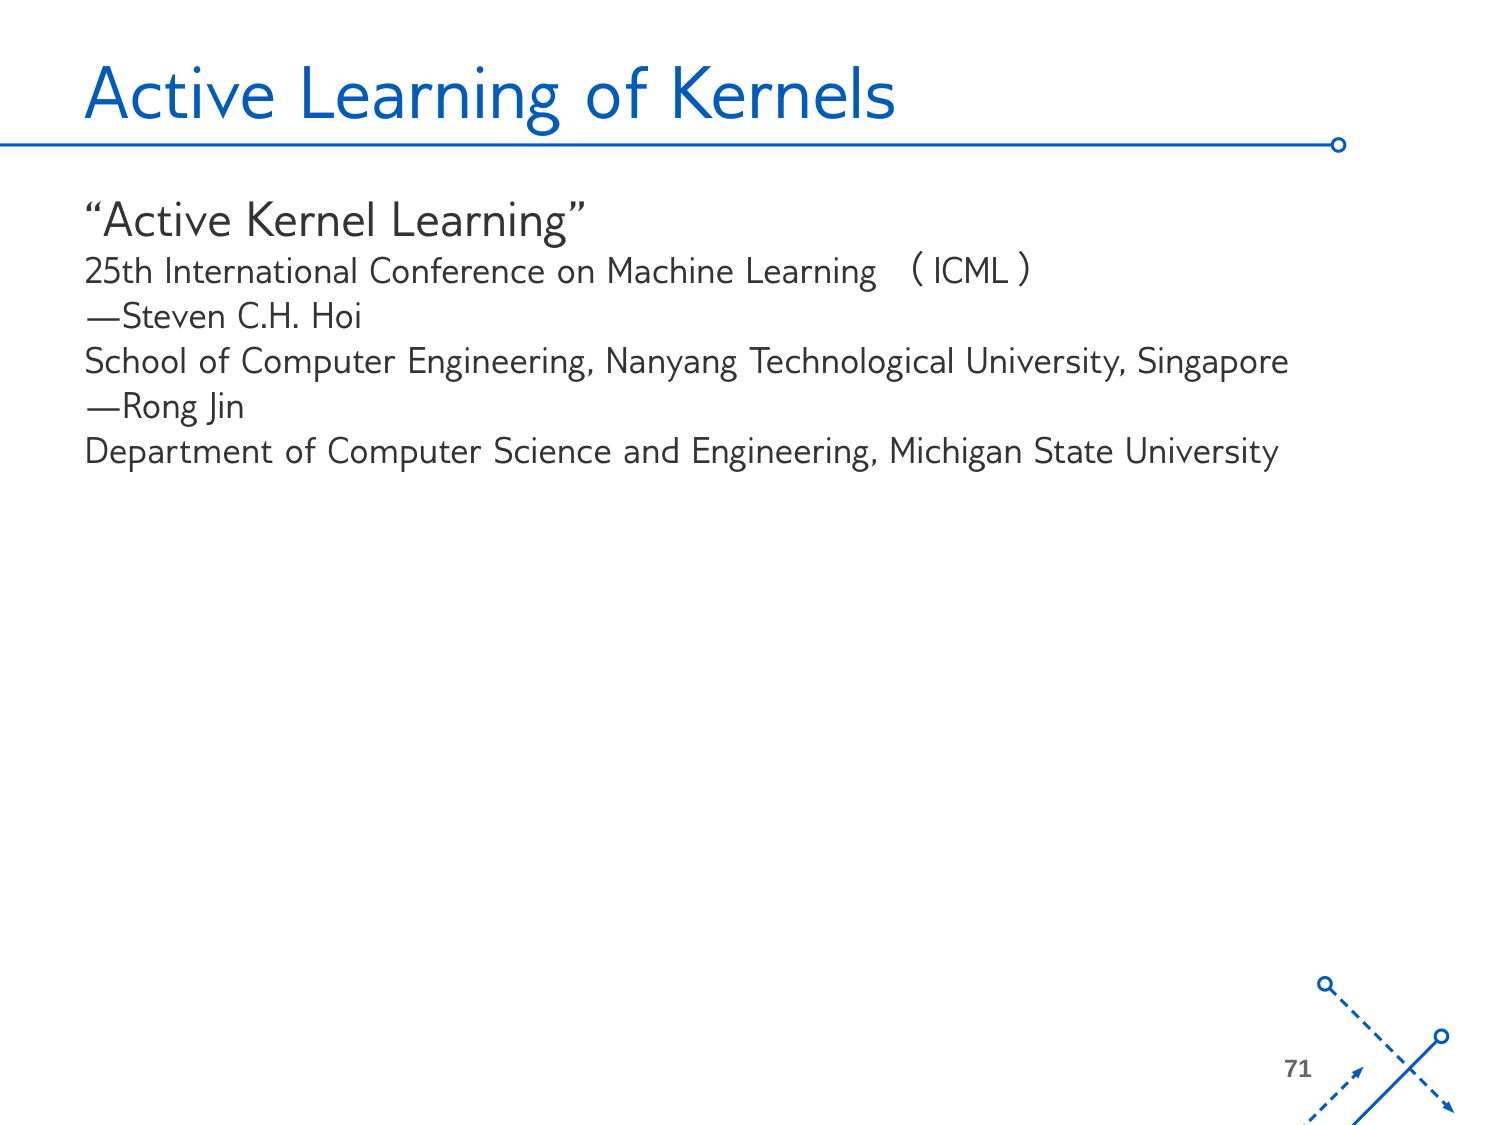

# Active Learning of Kernels

“Active Kernel Learning”
25th International Conference on Machine Learning（ICML）
—Steven C.H. Hoi
School of Computer Engineering, Nanyang Technological University, Singapore
—Rong Jin
Department of Computer Science and Engineering, Michigan State University